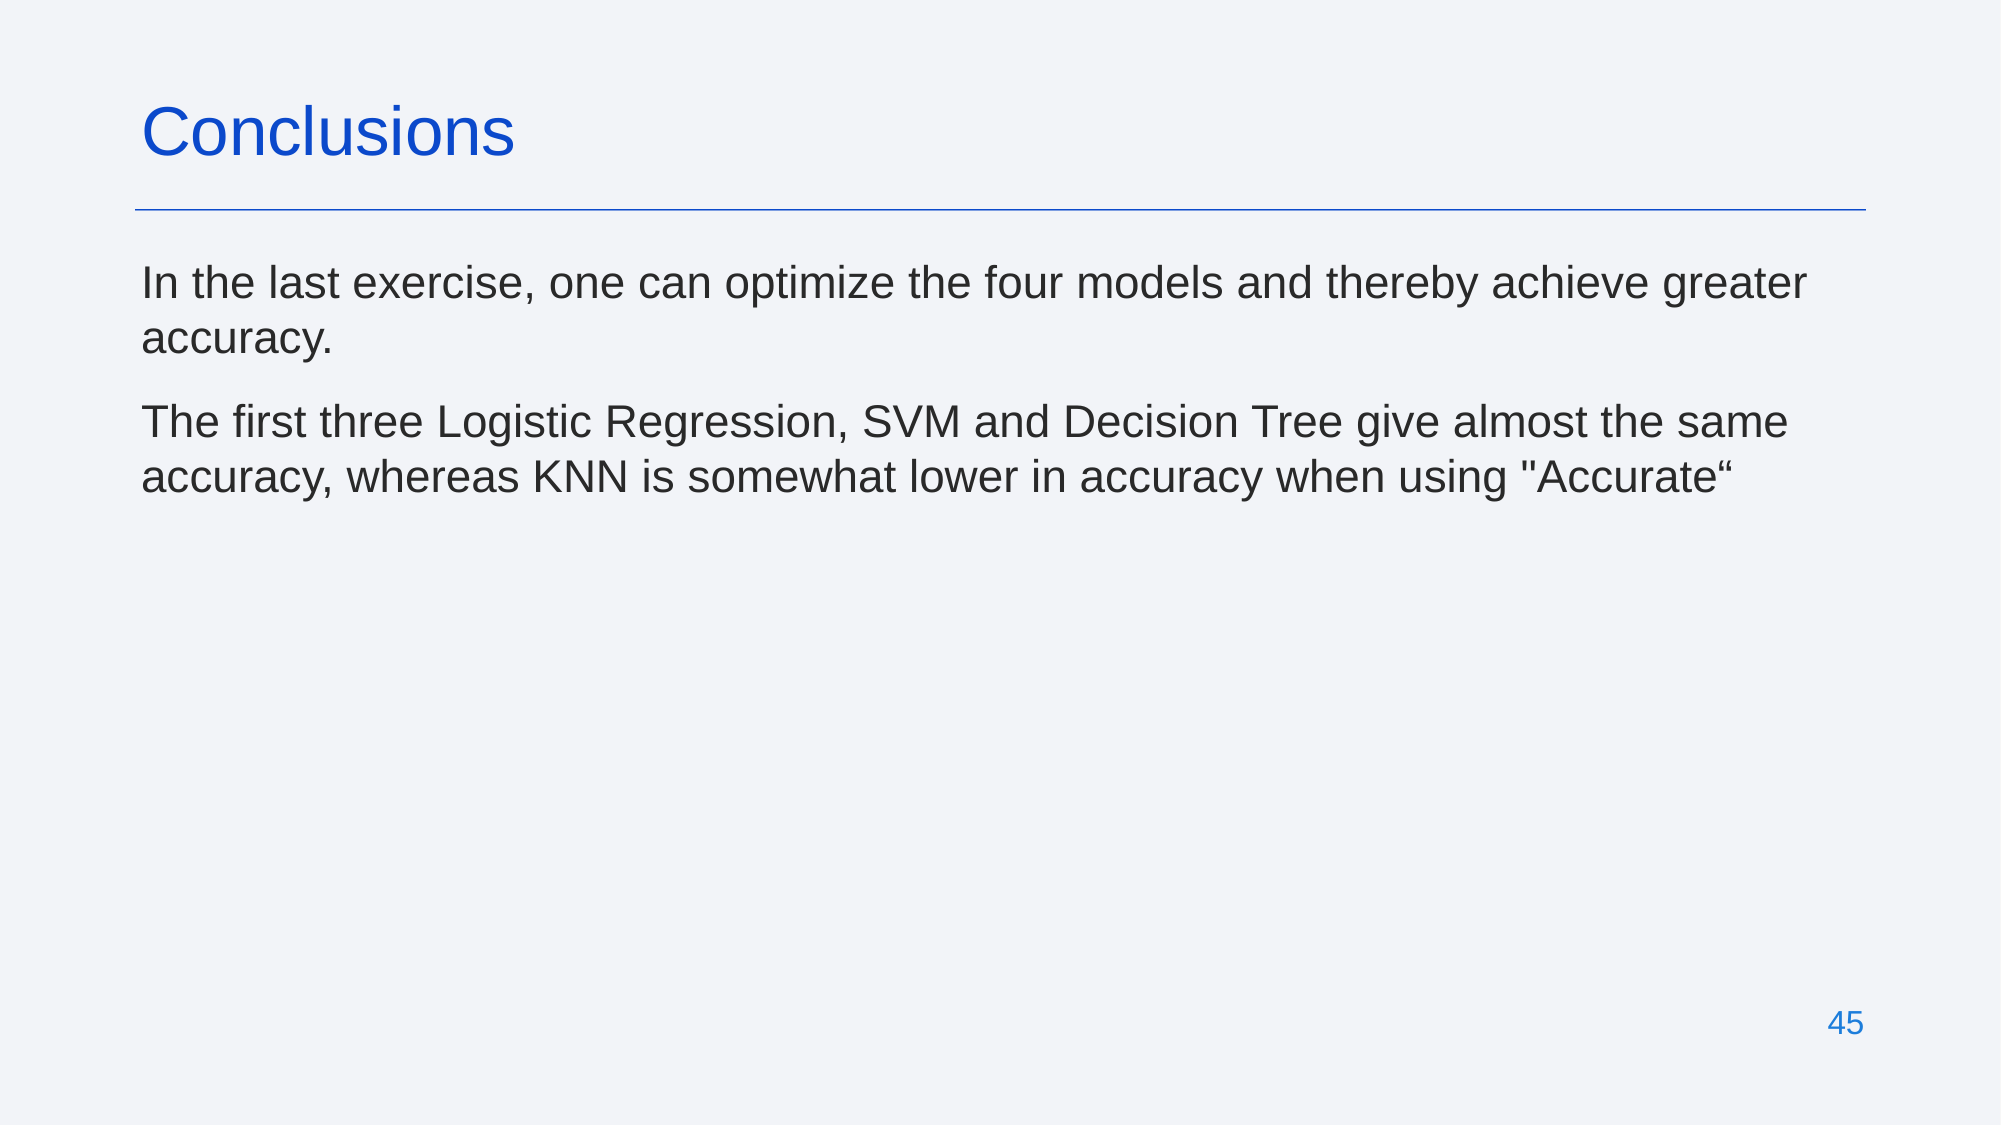

Conclusions
In the last exercise, one can optimize the four models and thereby achieve greater accuracy.
The first three Logistic Regression, SVM and Decision Tree give almost the same accuracy, whereas KNN is somewhat lower in accuracy when using "Accurate“
45